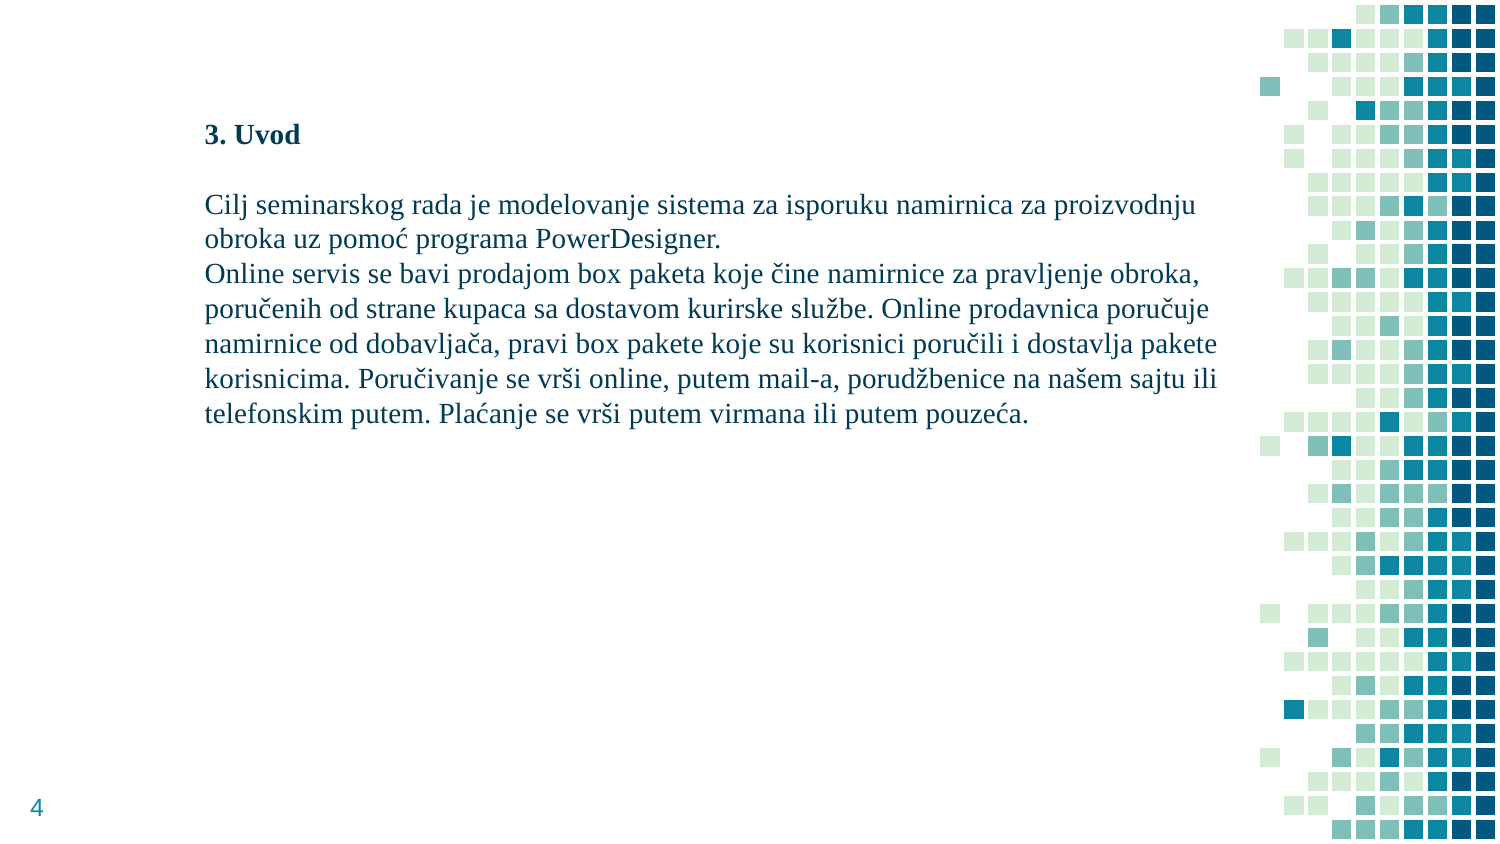

3. Uvod
Cilj seminarskog rada je modelovanje sistema za isporuku namirnica za proizvodnju obroka uz pomoć programa PowerDesigner.
Online servis se bavi prodajom box paketa koje čine namirnice za pravljenje obroka, poručenih od strane kupaca sa dostavom kurirske službe. Online prodavnica poručuje namirnice od dobavljača, pravi box pakete koje su korisnici poručili i dostavlja pakete korisnicima. Poručivanje se vrši online, putem mail-a, porudžbenice na našem sajtu ili telefonskim putem. Plaćanje se vrši putem virmana ili putem pouzeća.
4